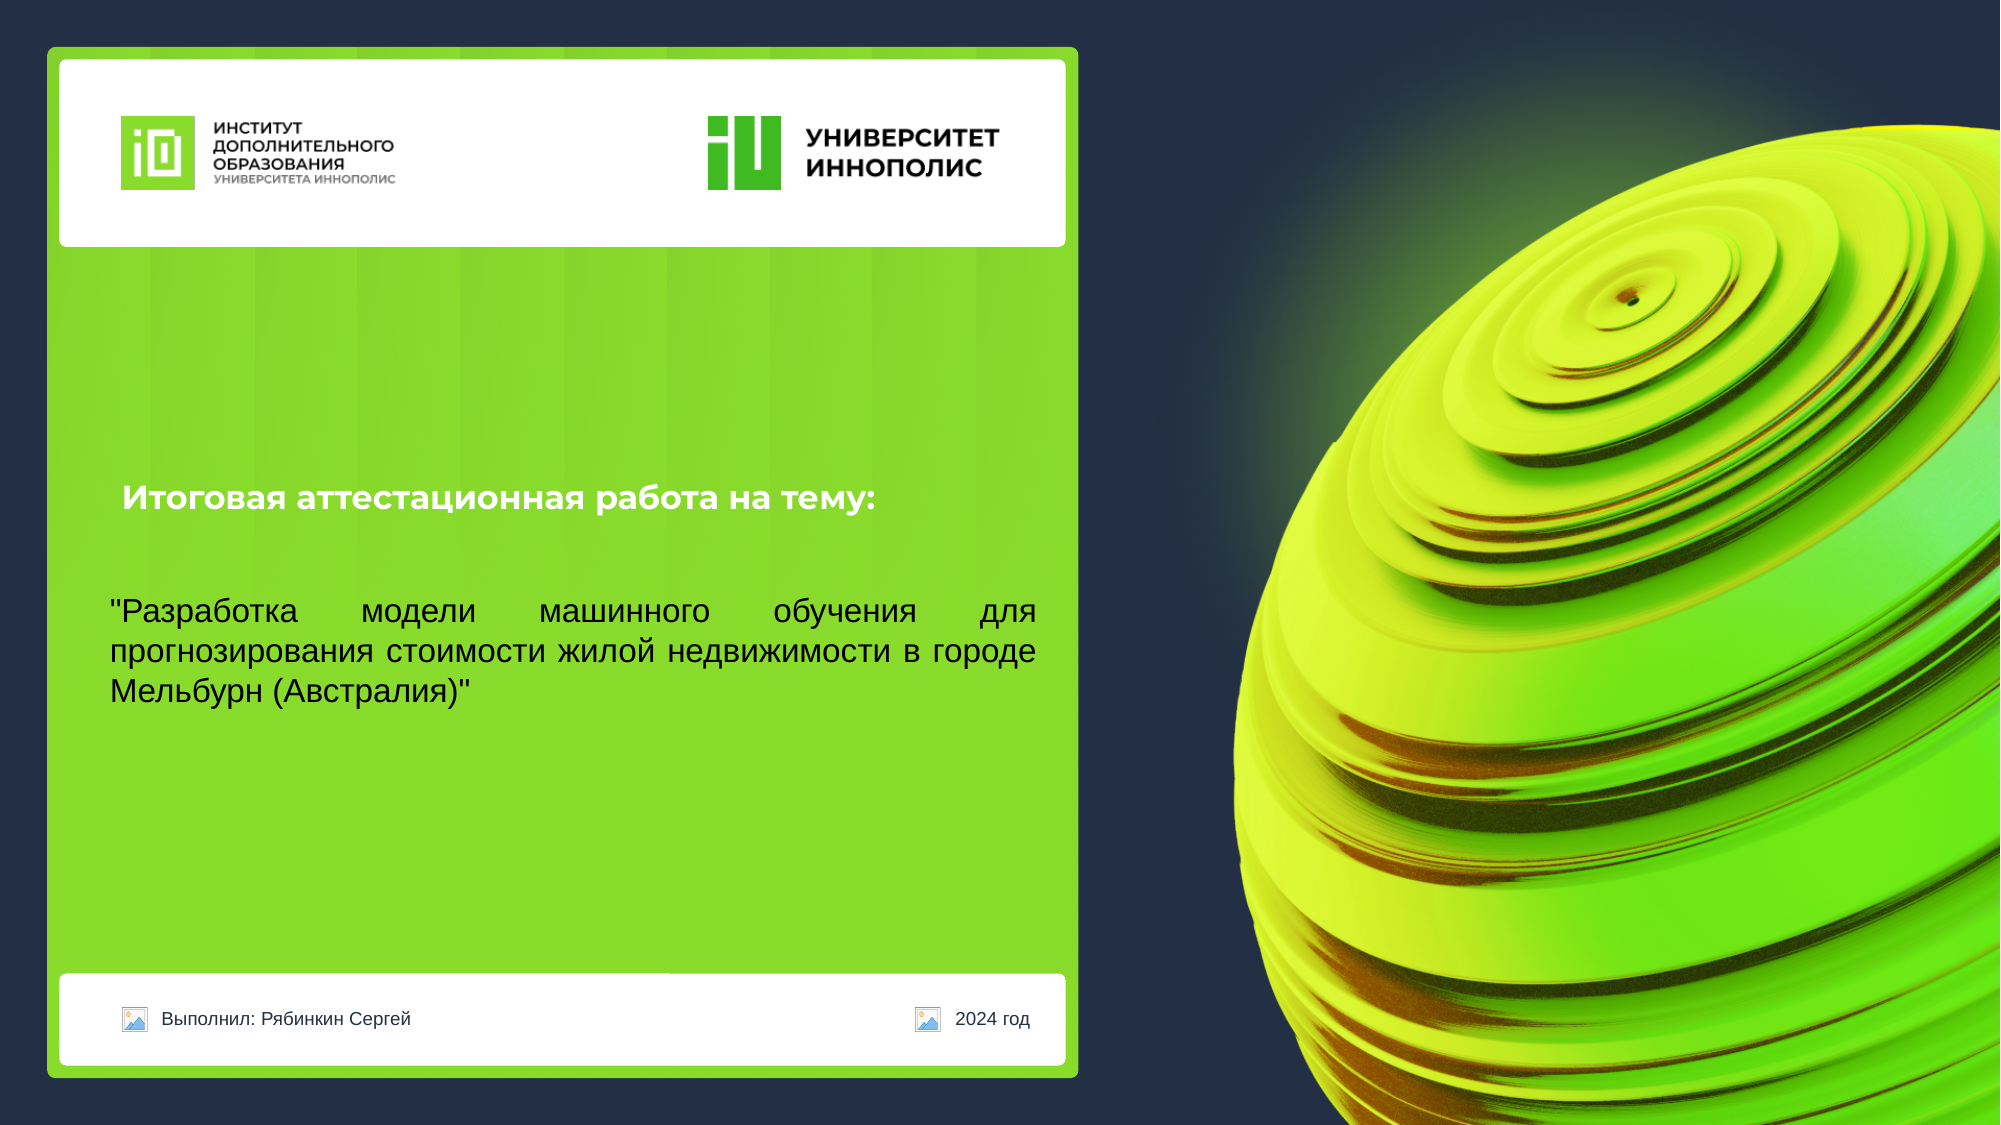

# Итоговая аттестационная работа на тему:
"Разработка модели машинного обучения для прогнозирования стоимости жилой недвижимости в городе Мельбурн (Австралия)"
Выполнил: Рябинкин Сергей
2024 год